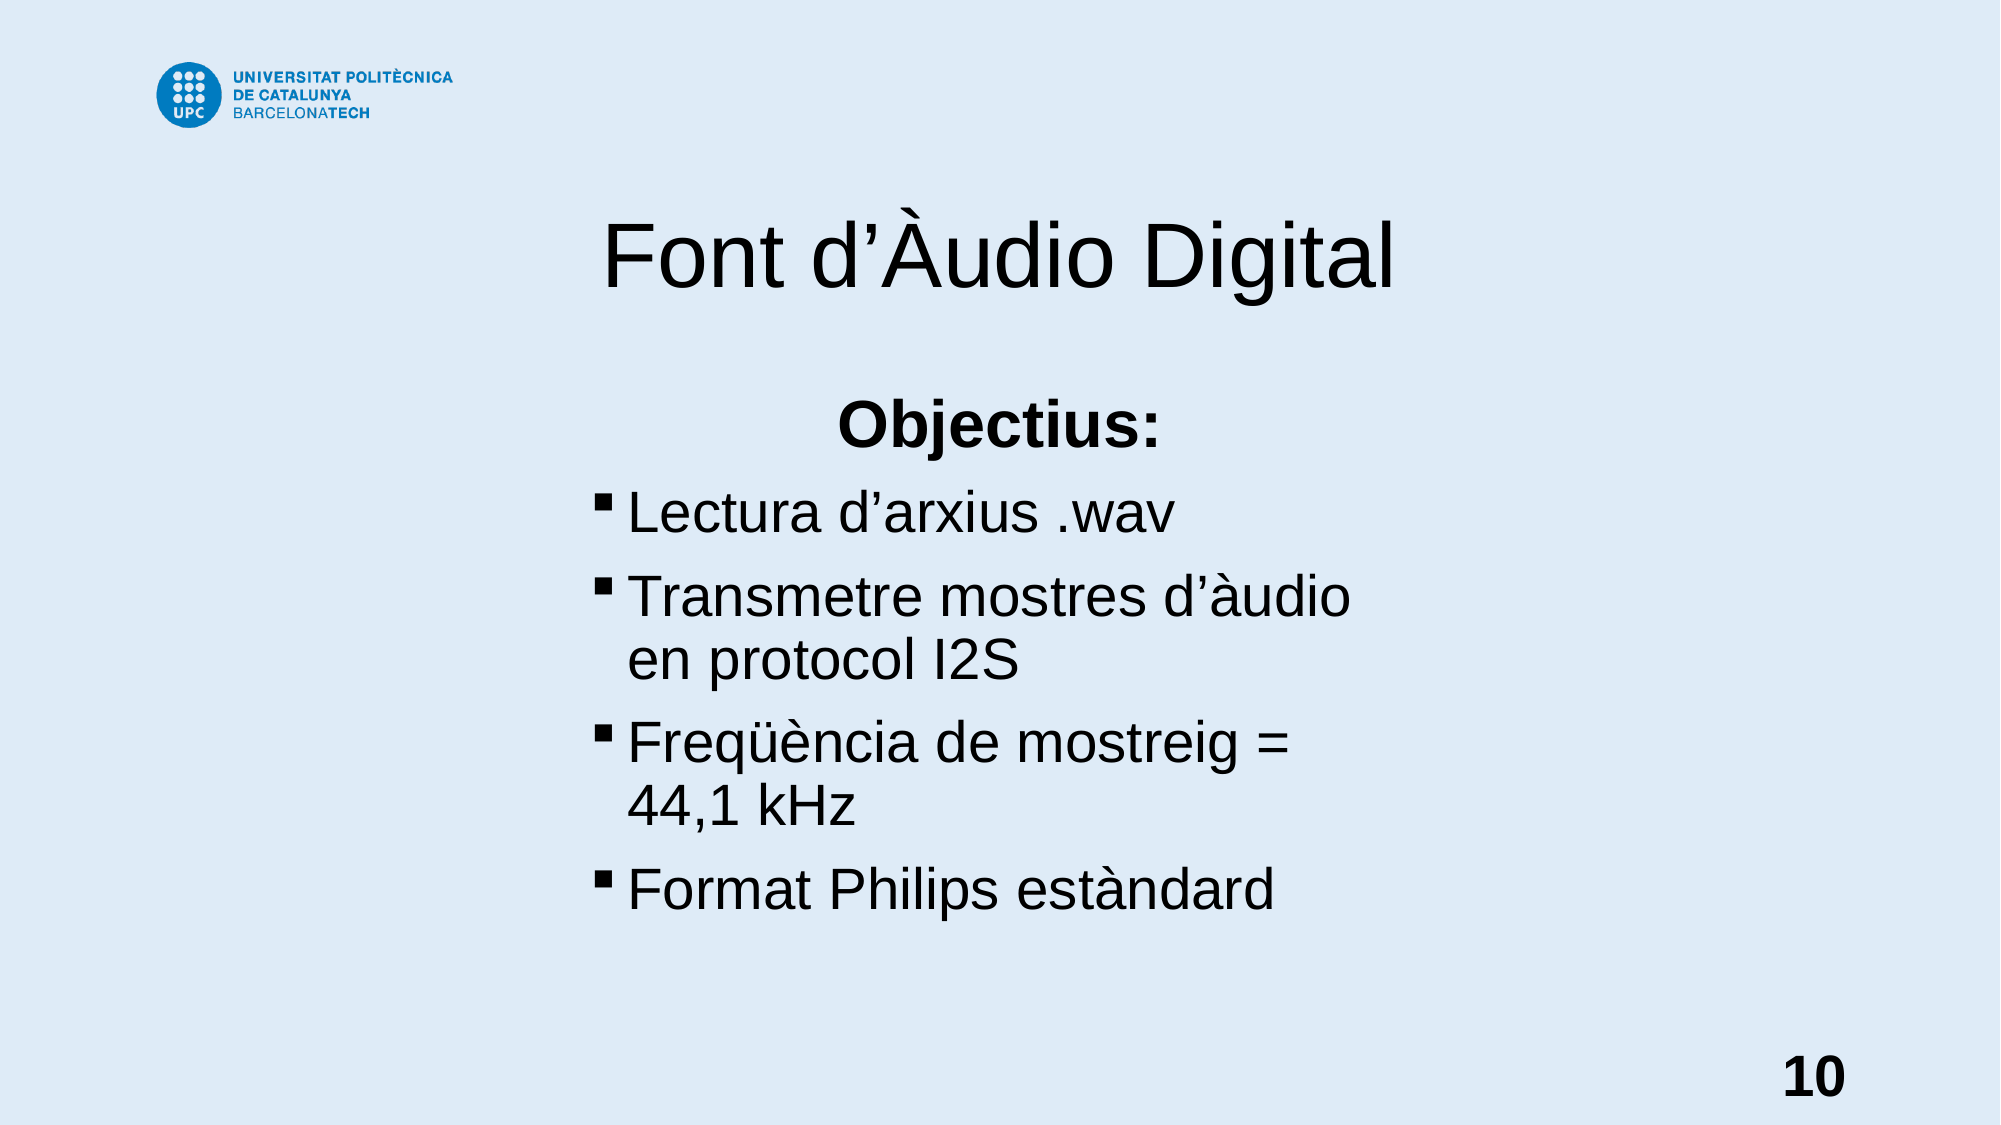

# Font d’Àudio Digital
Objectius:
Lectura d’arxius .wav
Transmetre mostres d’àudio en protocol I2S
Freqüència de mostreig = 44,1 kHz
Format Philips estàndard
10